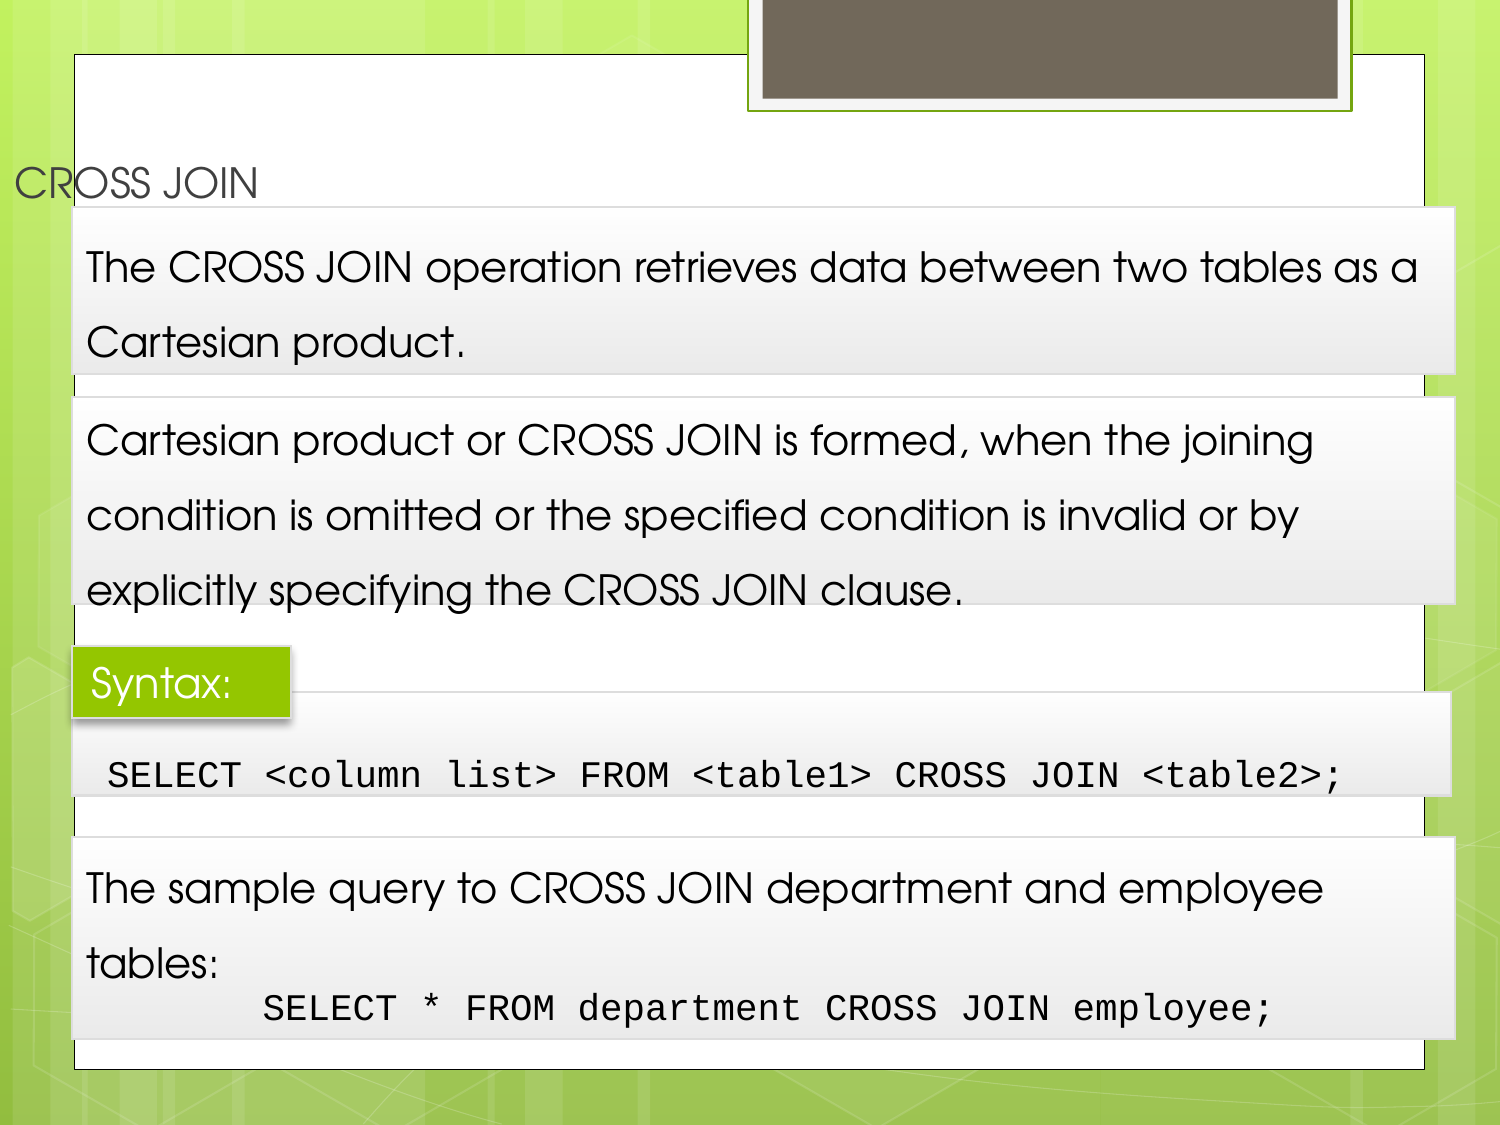

CROSS JOIN
The CROSS JOIN operation retrieves data between two tables as a Cartesian product.
Cartesian product or CROSS JOIN is formed, when the joining condition is omitted or the specified condition is invalid or by explicitly specifying the CROSS JOIN clause.
Syntax:
SELECT <column list> FROM <table1> CROSS JOIN <table2>;
The sample query to CROSS JOIN department and employee tables:
SELECT * FROM department CROSS JOIN employee;